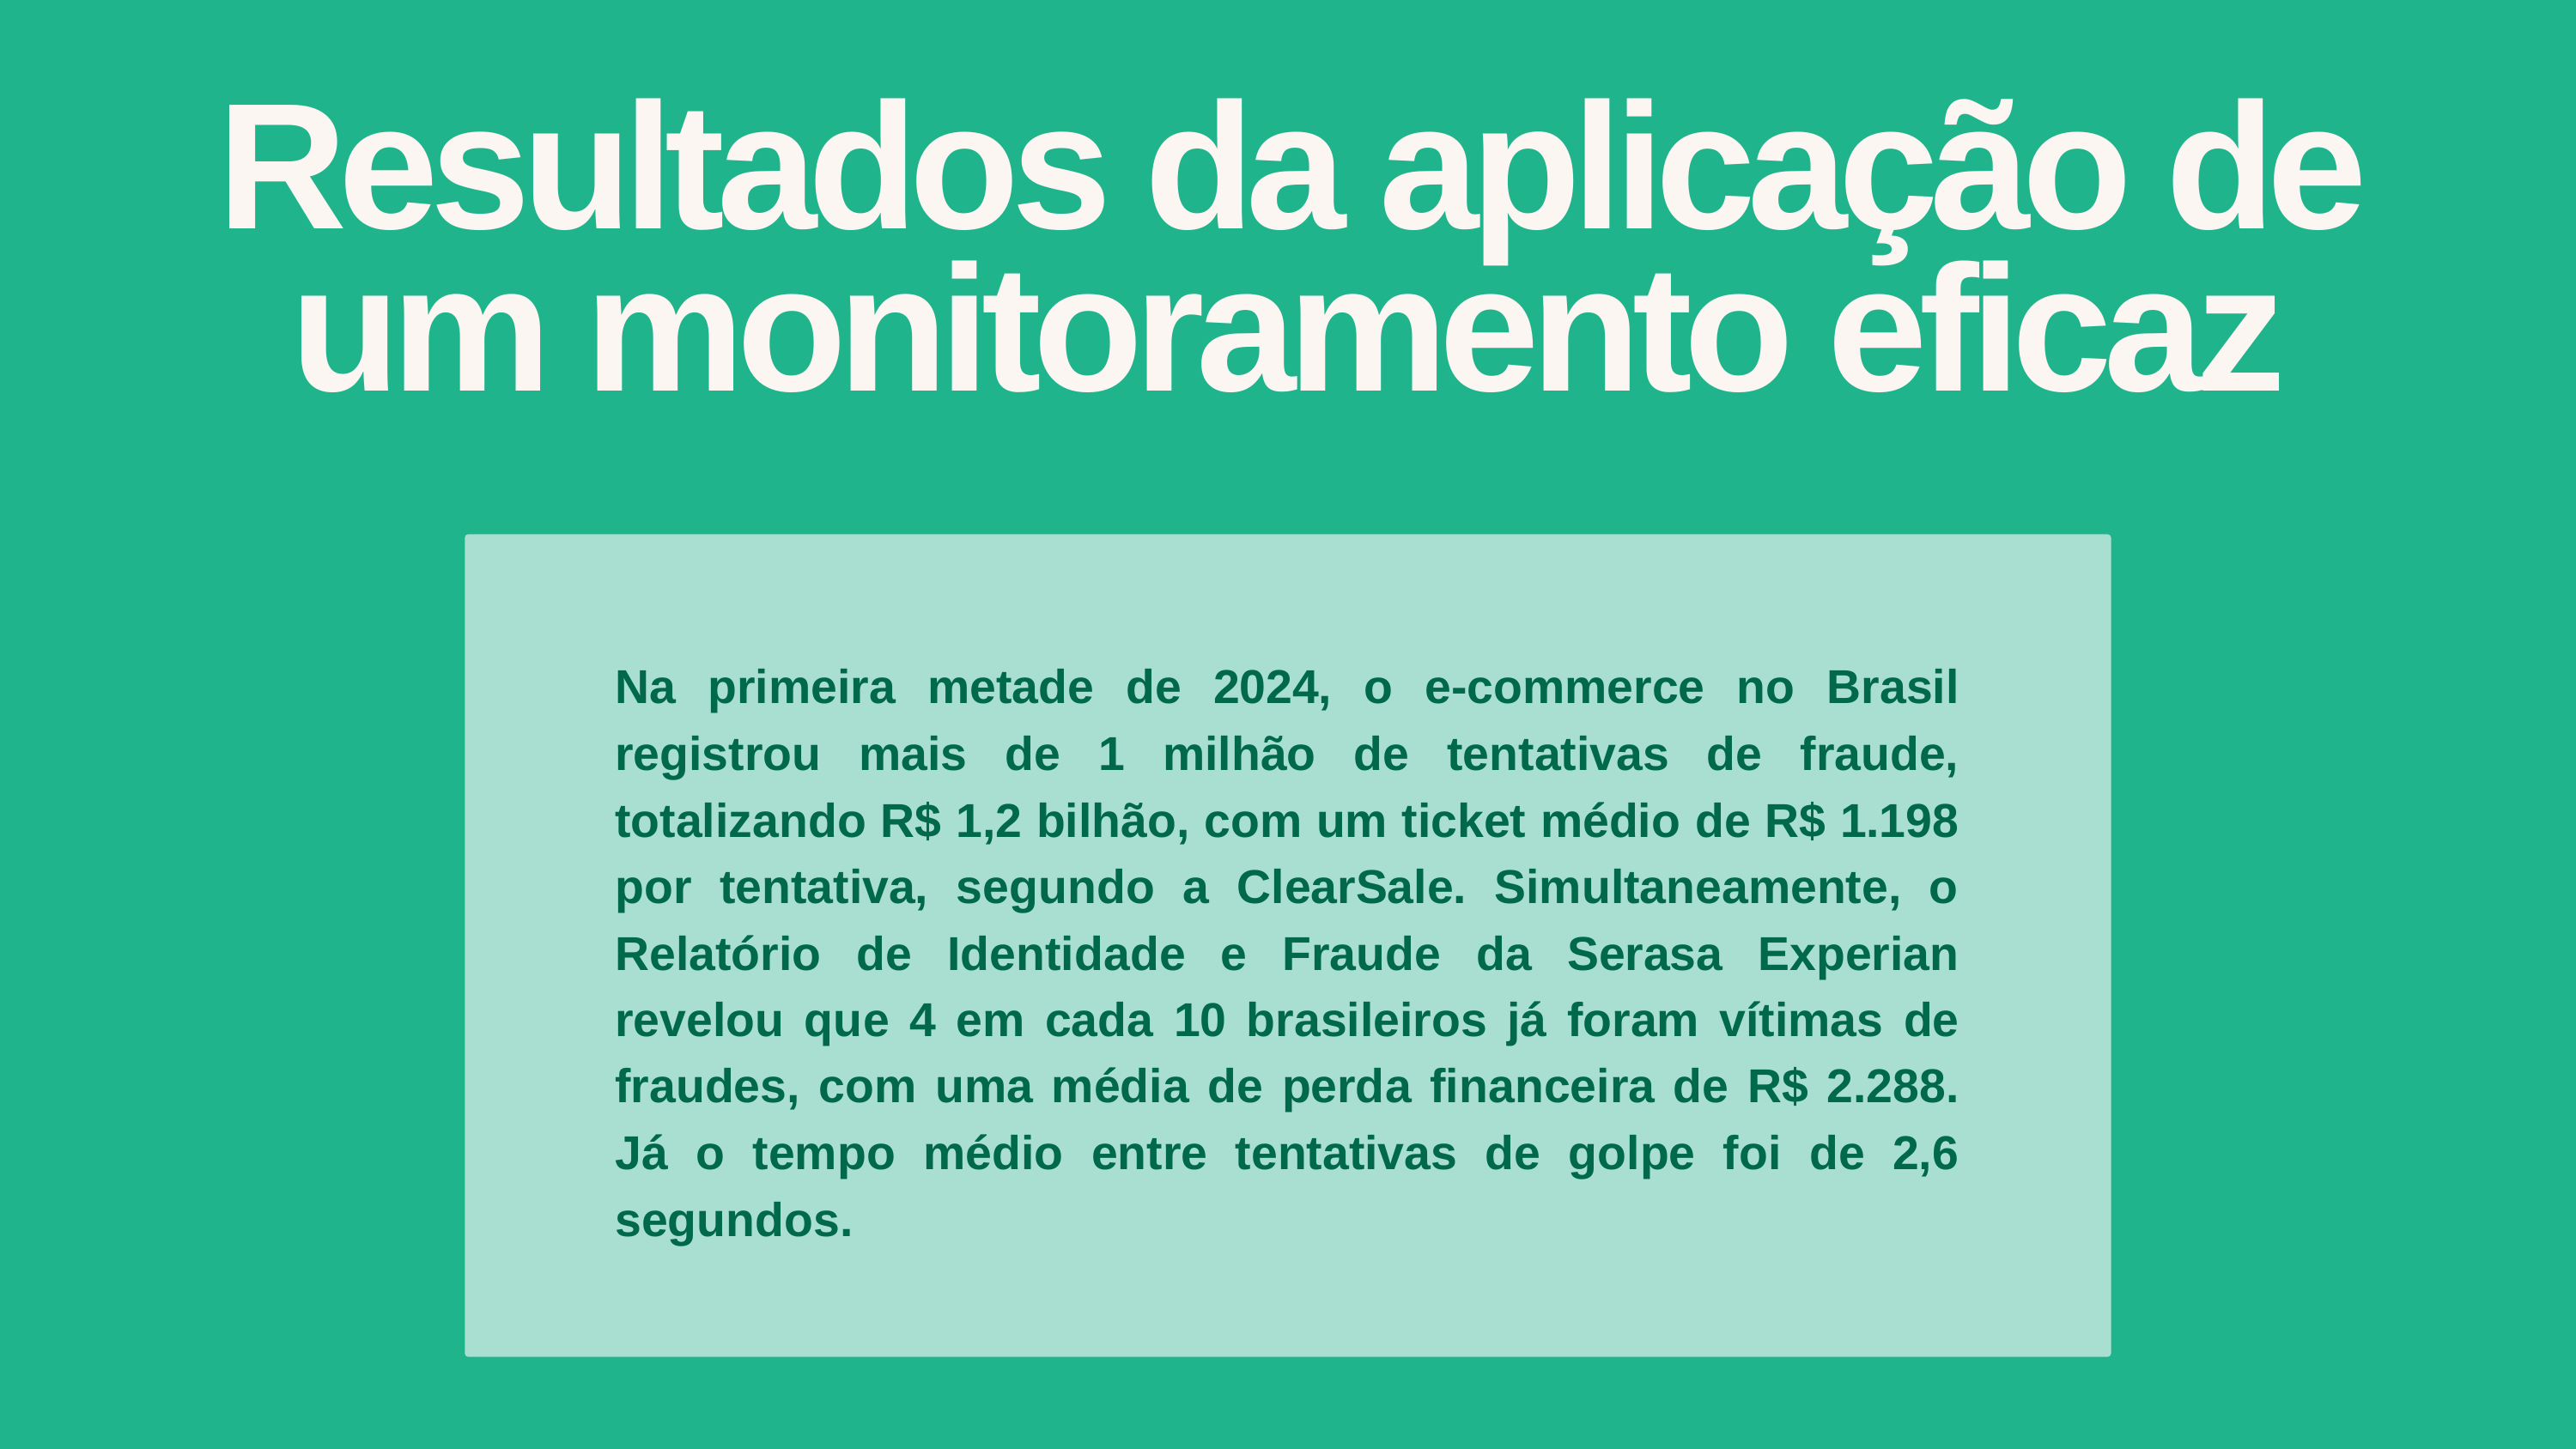

Resultados da aplicação de um monitoramento eficaz

Na primeira metade de 2024, o e-commerce no Brasil registrou mais de 1 milhão de tentativas de fraude, totalizando R$ 1,2 bilhão, com um ticket médio de R$ 1.198 por tentativa, segundo a ClearSale. Simultaneamente, o Relatório de Identidade e Fraude da Serasa Experian revelou que 4 em cada 10 brasileiros já foram vítimas de fraudes, com uma média de perda financeira de R$ 2.288. Já o tempo médio entre tentativas de golpe foi de 2,6 segundos.